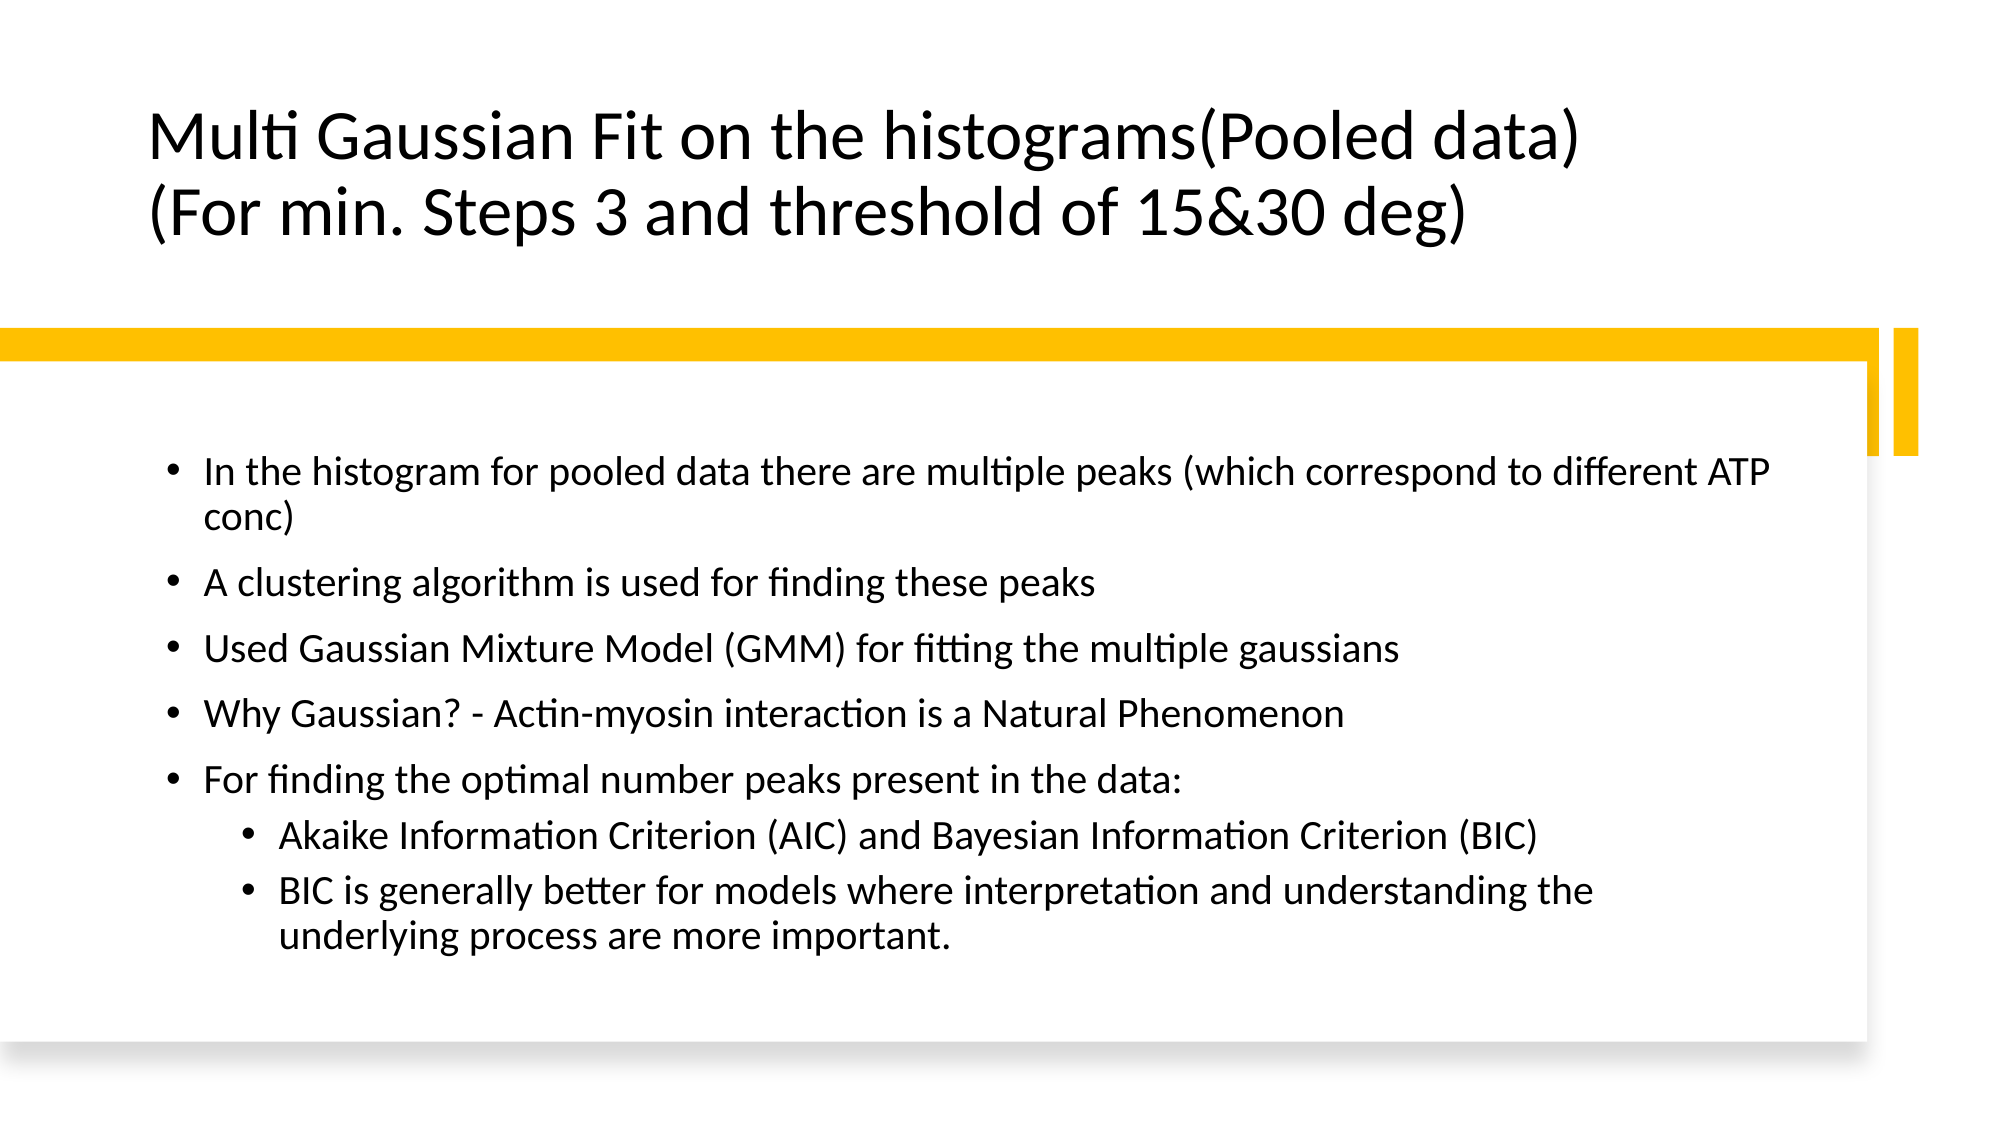

# Multi Gaussian Fit on the histograms(Pooled data) (For min. Steps 3 and threshold of 15&30 deg)

In the histogram for pooled data there are multiple peaks (which correspond to different ATP conc)
A clustering algorithm is used for finding these peaks
Used Gaussian Mixture Model (GMM) for fitting the multiple gaussians
Why Gaussian? - Actin-myosin interaction is a Natural Phenomenon
For finding the optimal number peaks present in the data:
Akaike Information Criterion (AIC) and Bayesian Information Criterion (BIC)
BIC is generally better for models where interpretation and understanding the underlying process are more important.